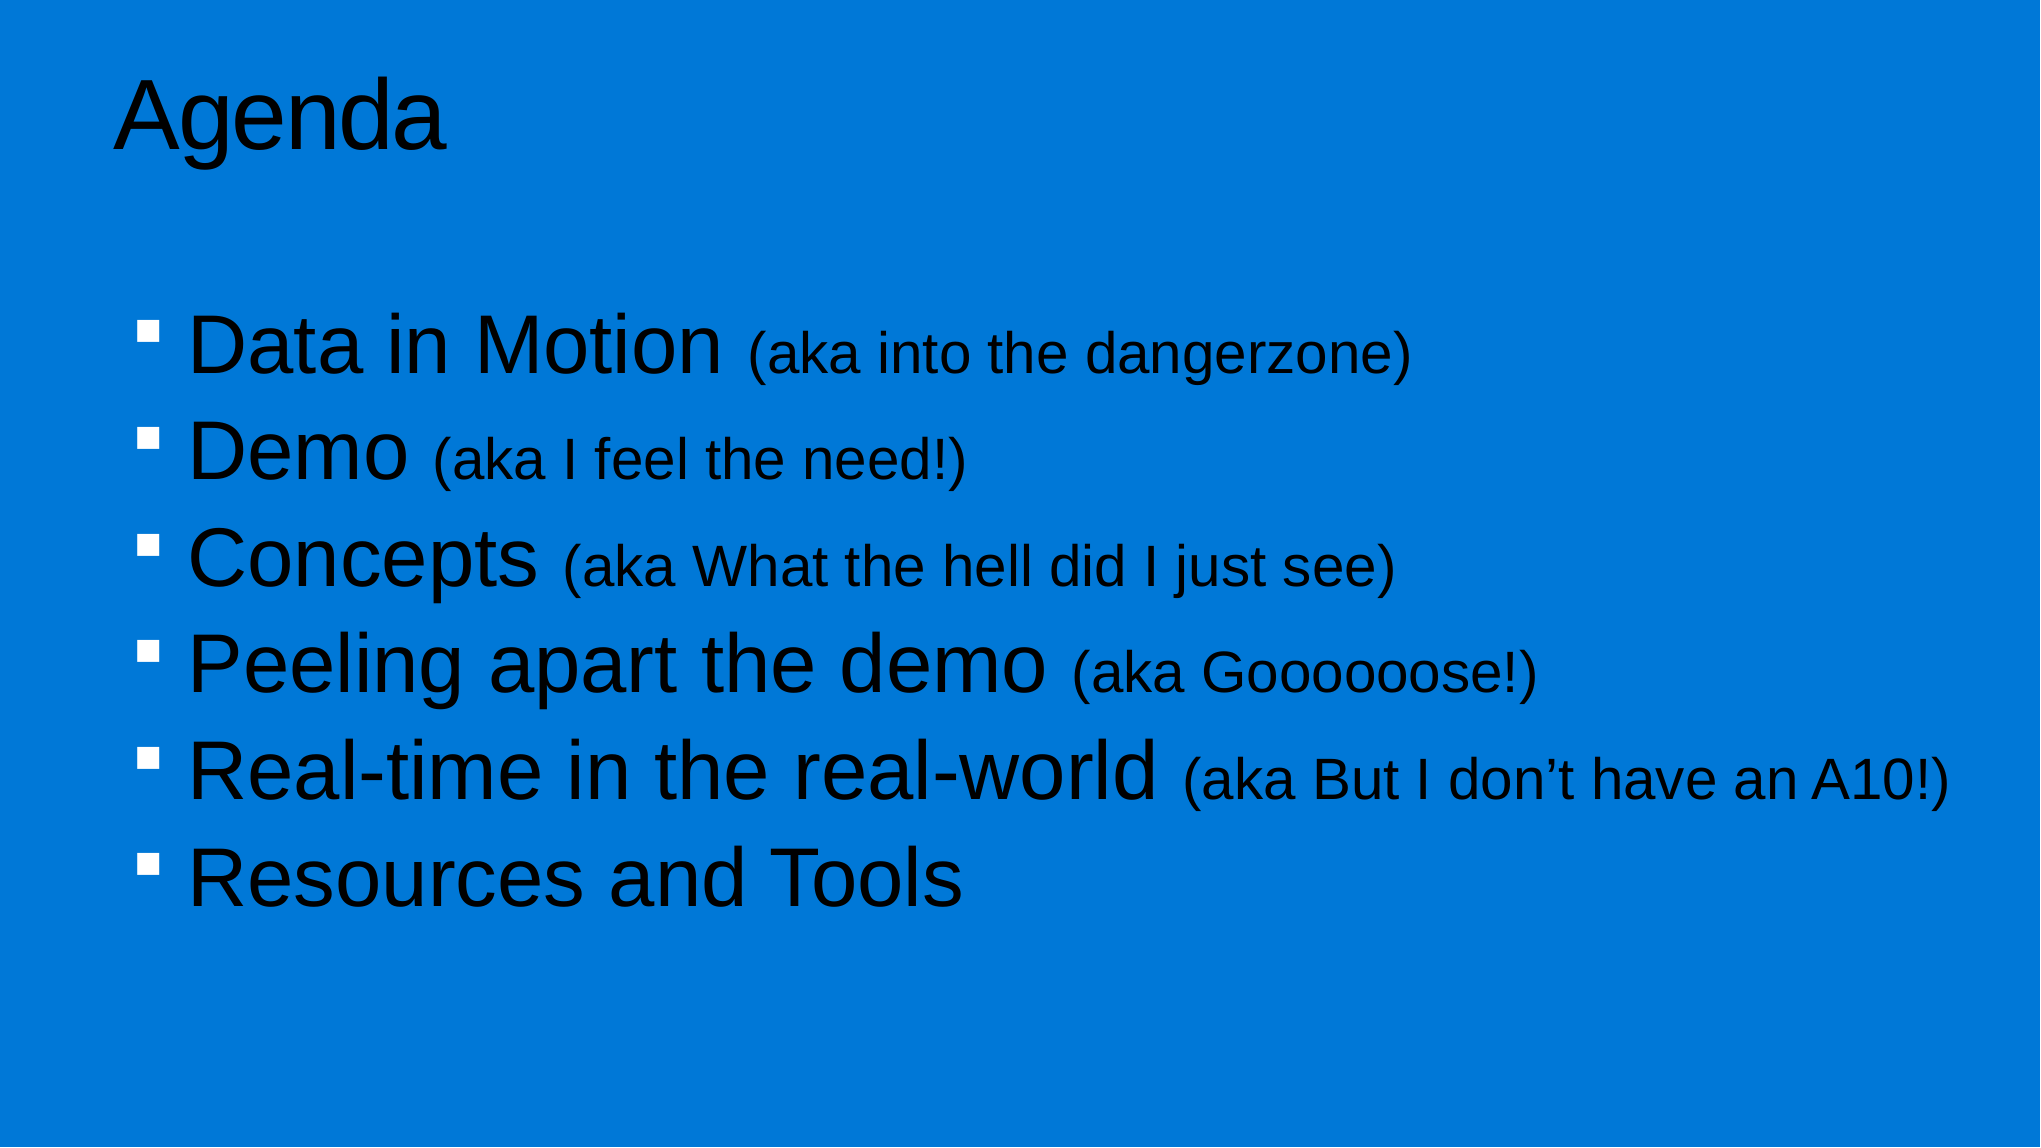

Agenda
Data in Motion (aka into the dangerzone)
Demo (aka I feel the need!)
Concepts (aka What the hell did I just see)
Peeling apart the demo (aka Goooooose!)
Real-time in the real-world (aka But I don’t have an A10!)
Resources and Tools